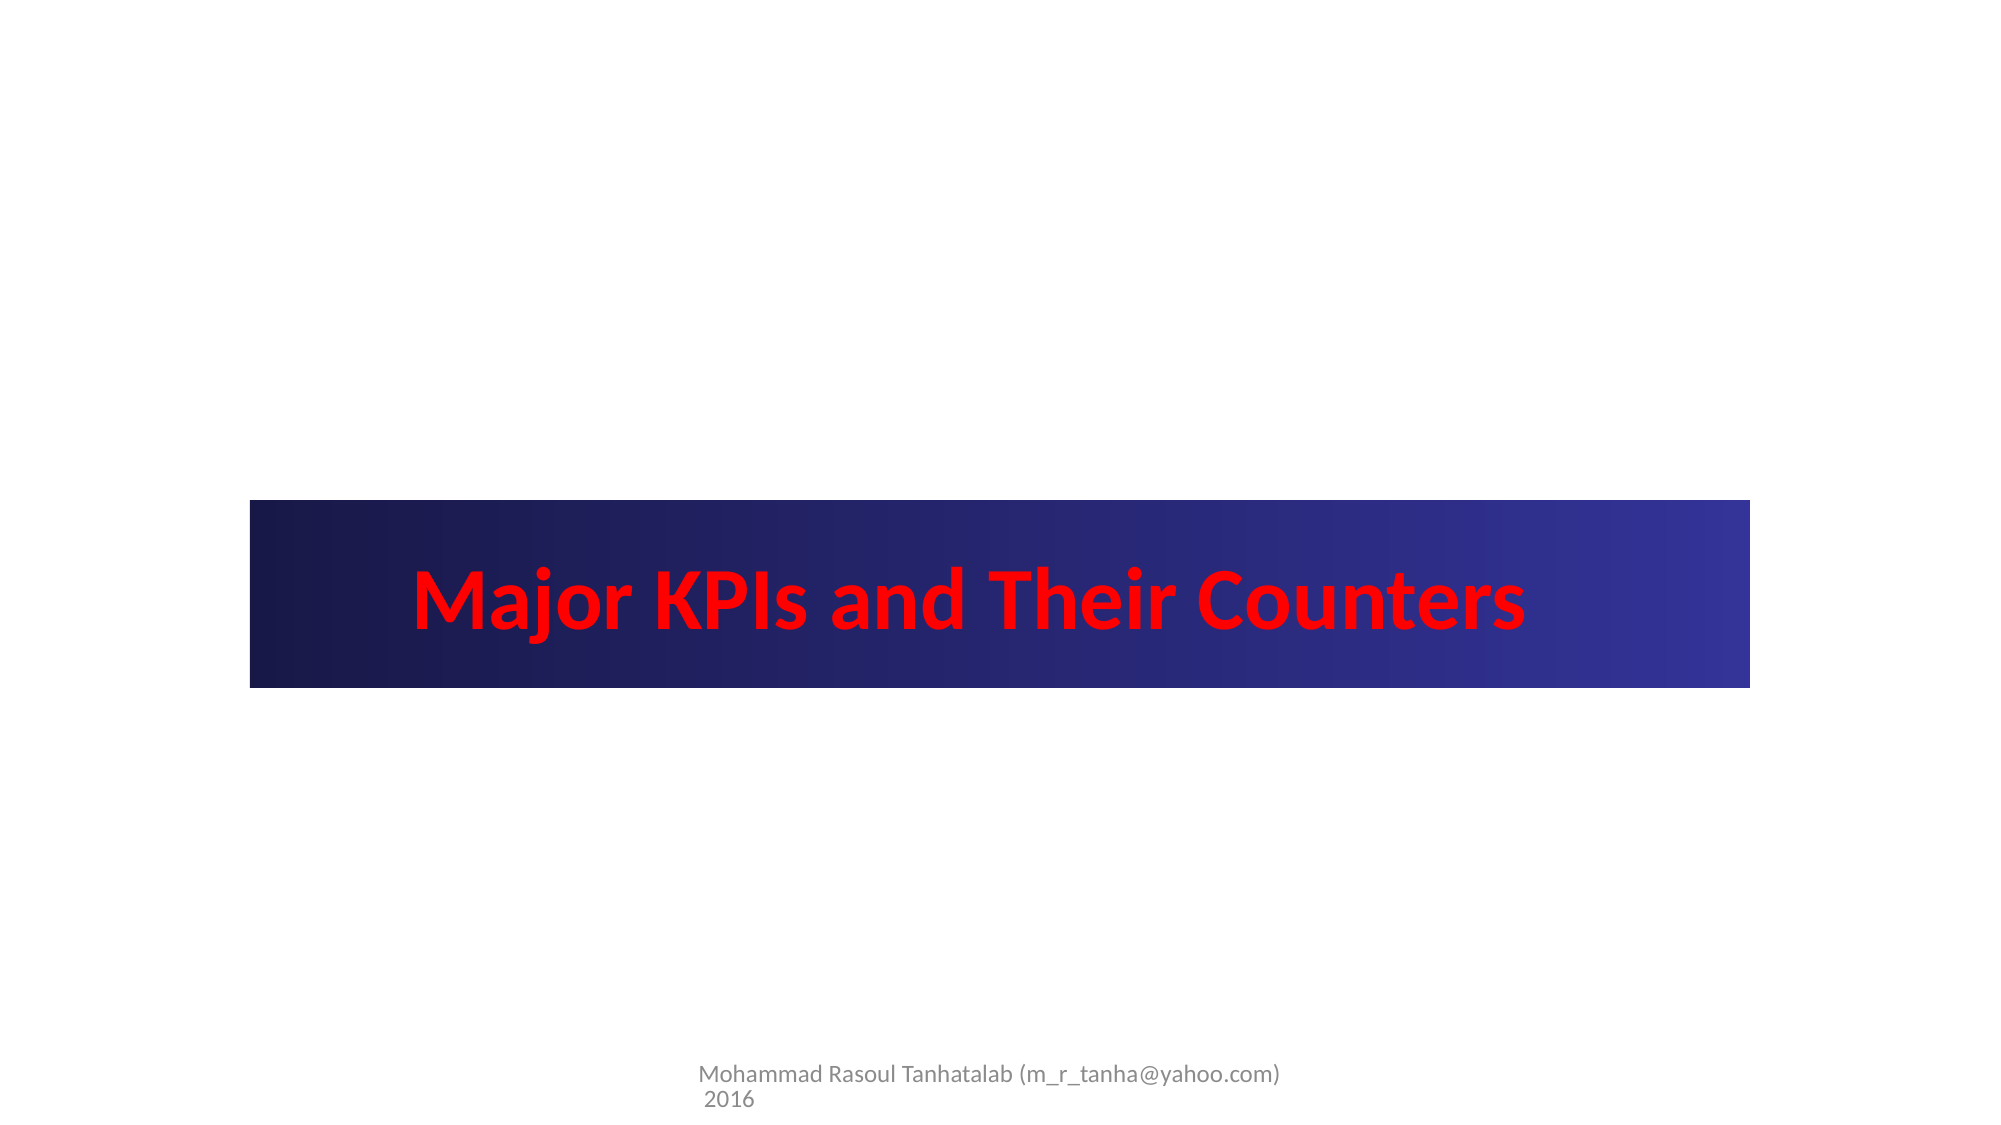

# Major KPIs and Their Counters
Mohammad Rasoul Tanhatalab (m_r_tanha@yahoo.com)    2016